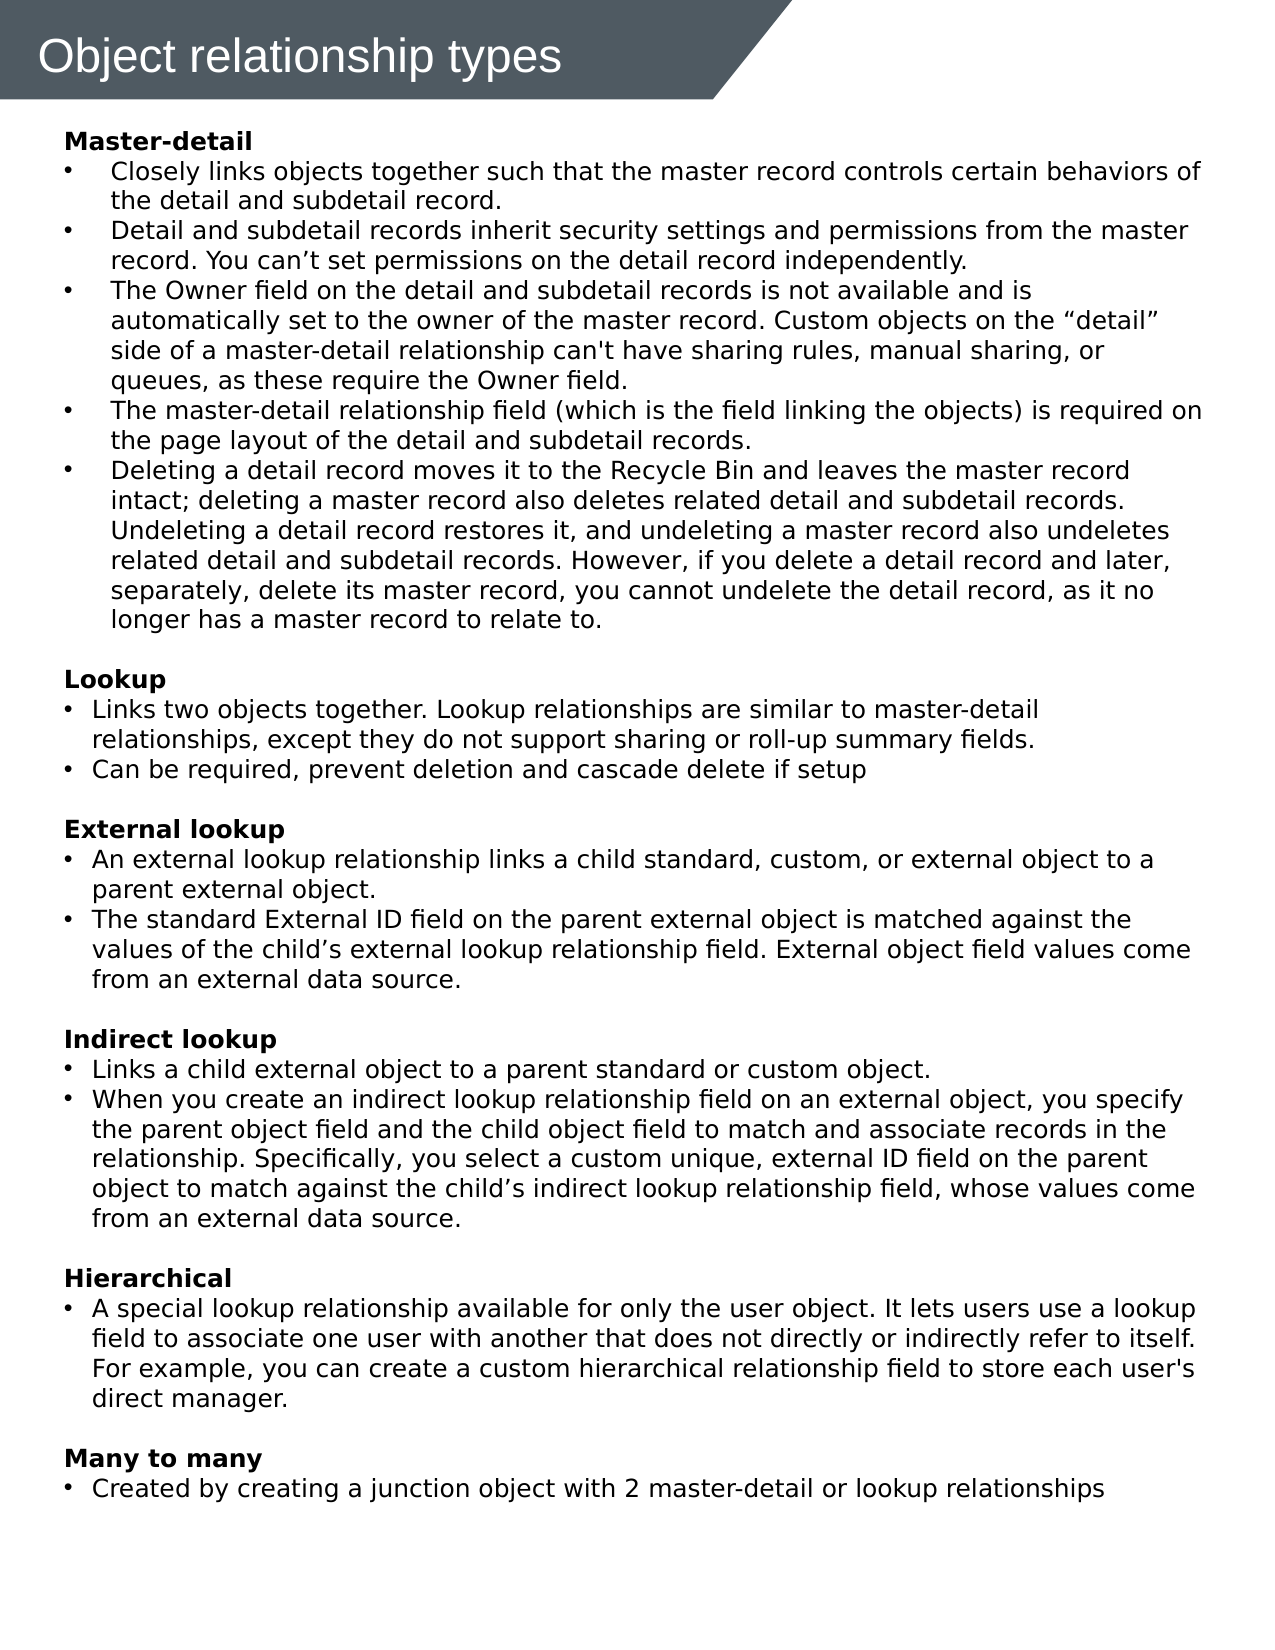

# Object relationship types
Master-detail
Closely links objects together such that the master record controls certain behaviors of the detail and subdetail record.
Detail and subdetail records inherit security settings and permissions from the master record. You can’t set permissions on the detail record independently.
The Owner field on the detail and subdetail records is not available and is automatically set to the owner of the master record. Custom objects on the “detail” side of a master-detail relationship can't have sharing rules, manual sharing, or queues, as these require the Owner field.
The master-detail relationship field (which is the field linking the objects) is required on the page layout of the detail and subdetail records.
Deleting a detail record moves it to the Recycle Bin and leaves the master record intact; deleting a master record also deletes related detail and subdetail records. Undeleting a detail record restores it, and undeleting a master record also undeletes related detail and subdetail records. However, if you delete a detail record and later, separately, delete its master record, you cannot undelete the detail record, as it no longer has a master record to relate to.

Lookup
Links two objects together. Lookup relationships are similar to master-detail relationships, except they do not support sharing or roll-up summary fields.
Can be required, prevent deletion and cascade delete if setup

External lookup
An external lookup relationship links a child standard, custom, or external object to a parent external object.
The standard External ID field on the parent external object is matched against the values of the child’s external lookup relationship field. External object field values come from an external data source.

Indirect lookup
Links a child external object to a parent standard or custom object.
When you create an indirect lookup relationship field on an external object, you specify the parent object field and the child object field to match and associate records in the relationship. Specifically, you select a custom unique, external ID field on the parent object to match against the child’s indirect lookup relationship field, whose values come from an external data source.

Hierarchical
A special lookup relationship available for only the user object. It lets users use a lookup field to associate one user with another that does not directly or indirectly refer to itself. For example, you can create a custom hierarchical relationship field to store each user's direct manager.

Many to many
Created by creating a junction object with 2 master-detail or lookup relationships